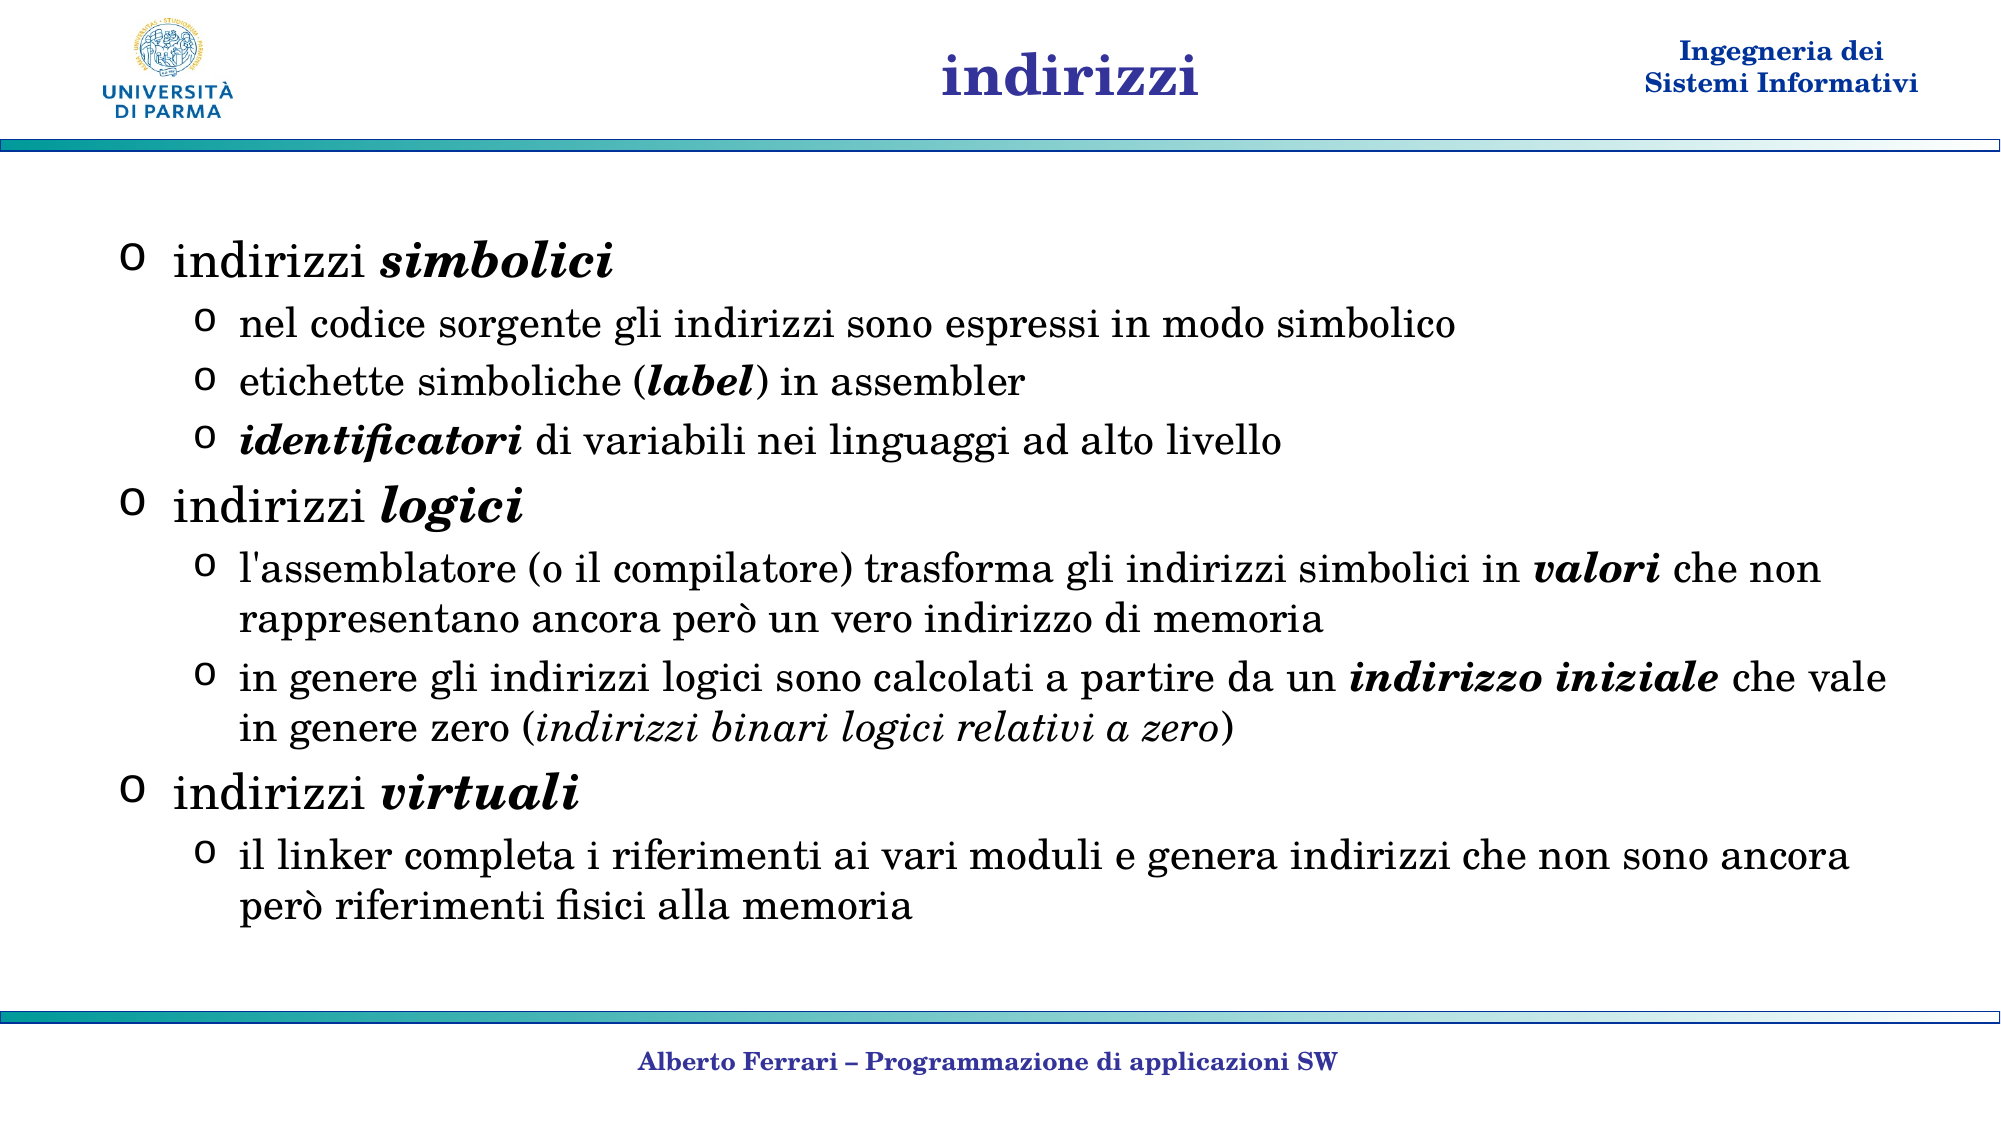

# indirizzi
indirizzi simbolici
nel codice sorgente gli indirizzi sono espressi in modo simbolico
etichette simboliche (label) in assembler
identificatori di variabili nei linguaggi ad alto livello
indirizzi logici
l'assemblatore (o il compilatore) trasforma gli indirizzi simbolici in valori che non rappresentano ancora però un vero indirizzo di memoria
in genere gli indirizzi logici sono calcolati a partire da un indirizzo iniziale che vale in genere zero (indirizzi binari logici relativi a zero)
indirizzi virtuali
il linker completa i riferimenti ai vari moduli e genera indirizzi che non sono ancora però riferimenti fisici alla memoria

Alberto Ferrari – Programmazione di applicazioni SW